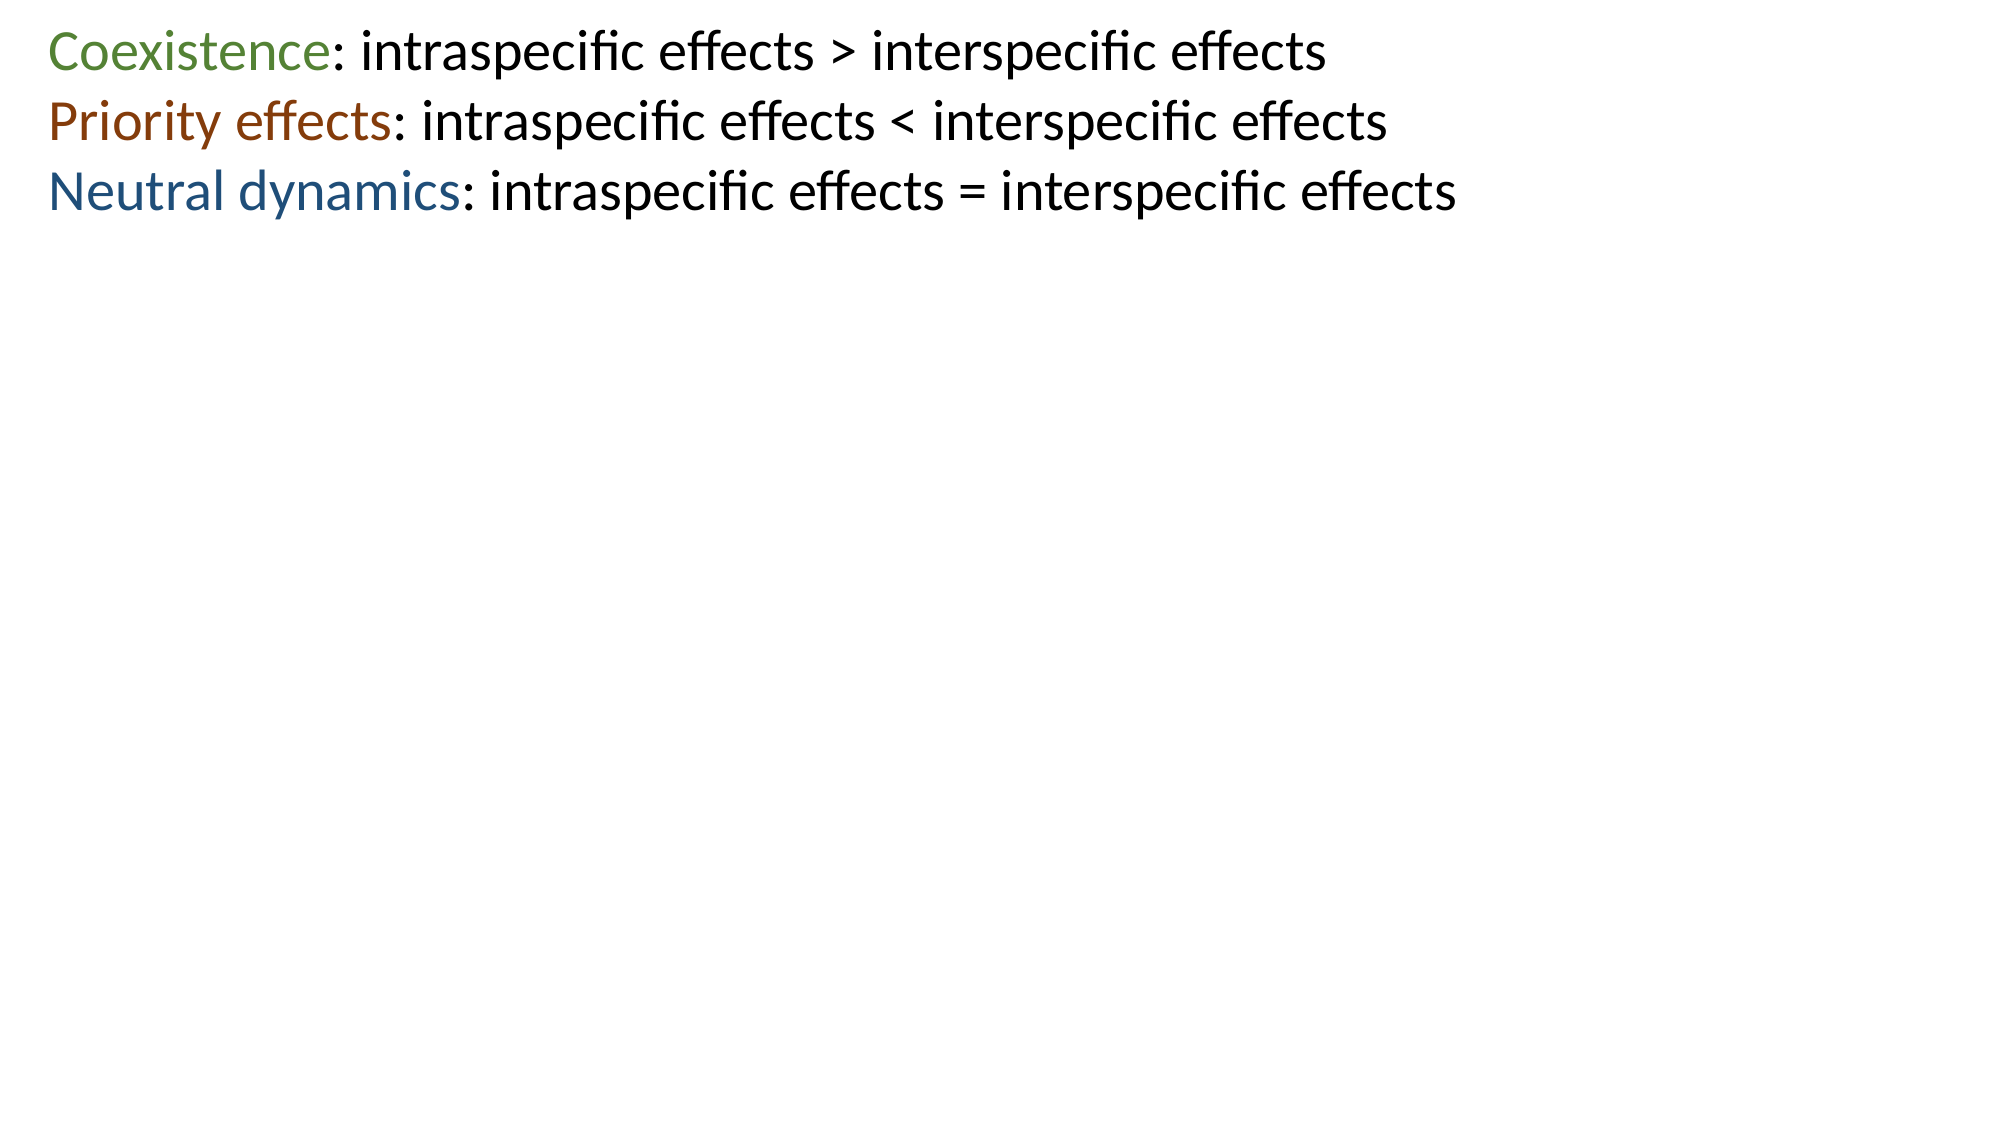

Coexistence: intraspecific effects > interspecific effects
Priority effects: intraspecific effects < interspecific effects
Neutral dynamics: intraspecific effects = interspecific effects